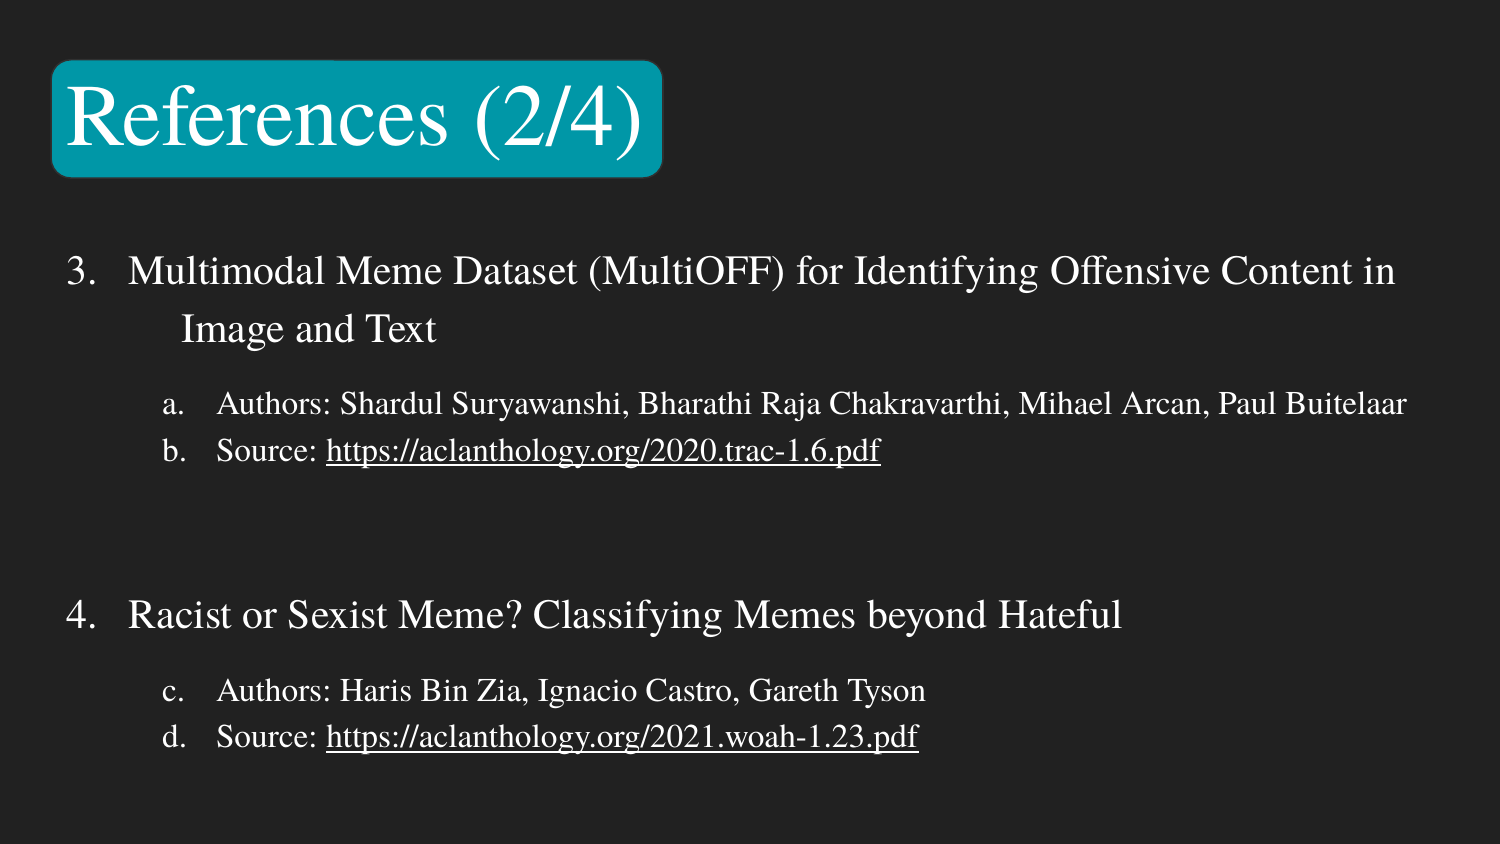

# References (2/4)

3.   Multimodal Meme Dataset (MultiOFF) for Identifying Offensive Content in               Image and Text
Authors: Shardul Suryawanshi, Bharathi Raja Chakravarthi, Mihael Arcan, Paul Buitelaar
Source: https://aclanthology.org/2020.trac-1.6.pdf

4.   Racist or Sexist Meme? Classifying Memes beyond Hateful
Authors: Haris Bin Zia, Ignacio Castro, Gareth Tyson
Source: https://aclanthology.org/2021.woah-1.23.pdf